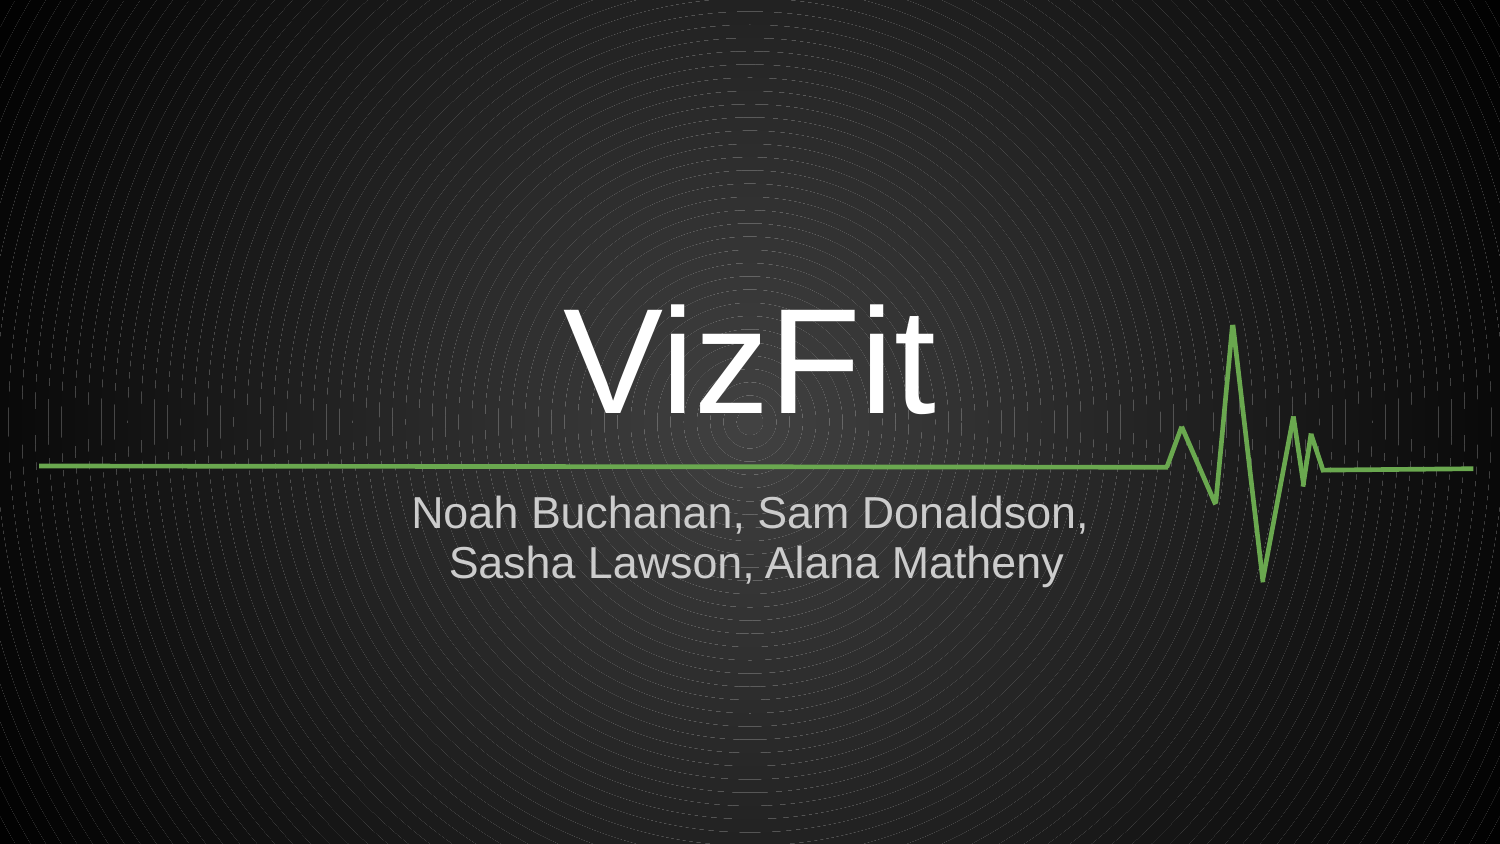

# VizFit
Noah Buchanan, Sam Donaldson,
Sasha Lawson, Alana Matheny